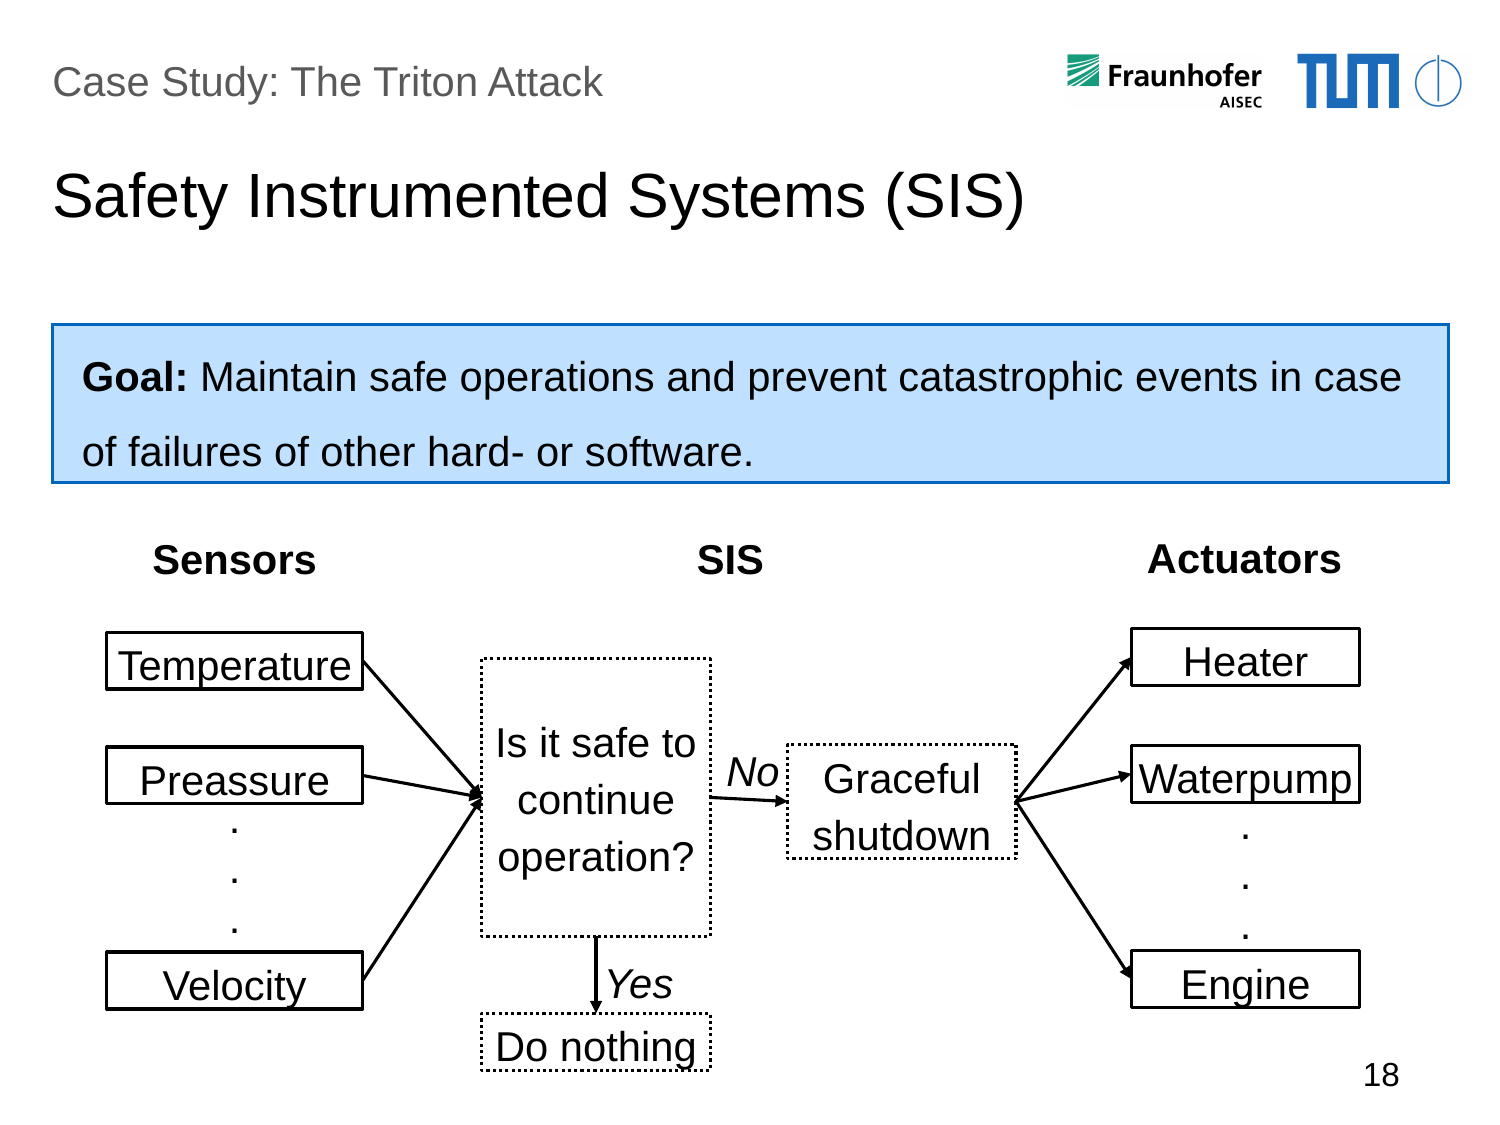

Case Study: The Triton Attack
# Safety Instrumented Systems (SIS)
Goal: Maintain safe operations and prevent catastrophic events in case of failures of other hard- or software.

Actuators
Sensors
SIS
Heater
Temperature

Is it safe to continue operation?

No
Graceful shutdown
Waterpump
Preassure
.
.
.
.
.
.
Yes
Engine
Velocity
Do nothing
18